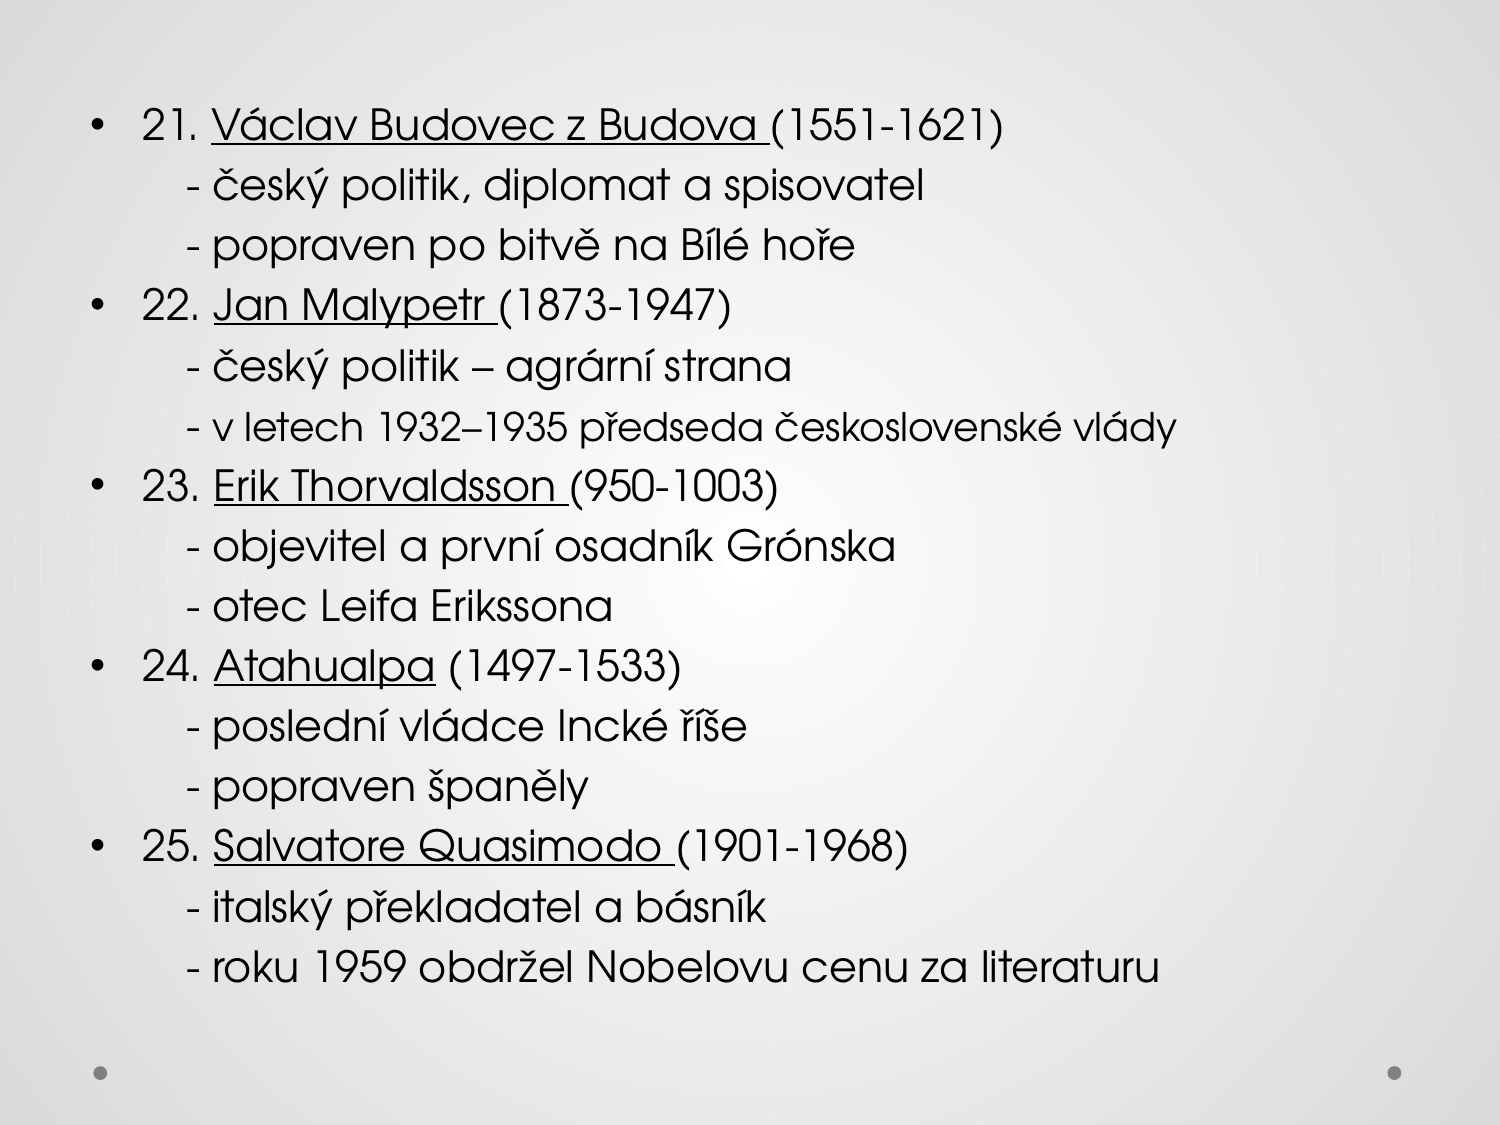

21. Václav Budovec z Budova (1551-1621)
        - český politik, diplomat a spisovatel
        - popraven po bitvě na Bílé hoře
22. Jan Malypetr (1873-1947)
        - český politik – agrární strana
        - v letech 1932–1935 předseda československé vlády
23. Erik Thorvaldsson (950-1003)
        - objevitel a první osadník Grónska
        - otec Leifa Erikssona
24. Atahualpa (1497-1533)
        - poslední vládce Incké říše
        - popraven španěly
25. Salvatore Quasimodo (1901-1968)
        - italský překladatel a básník
        - roku 1959 obdržel Nobelovu cenu za literaturu